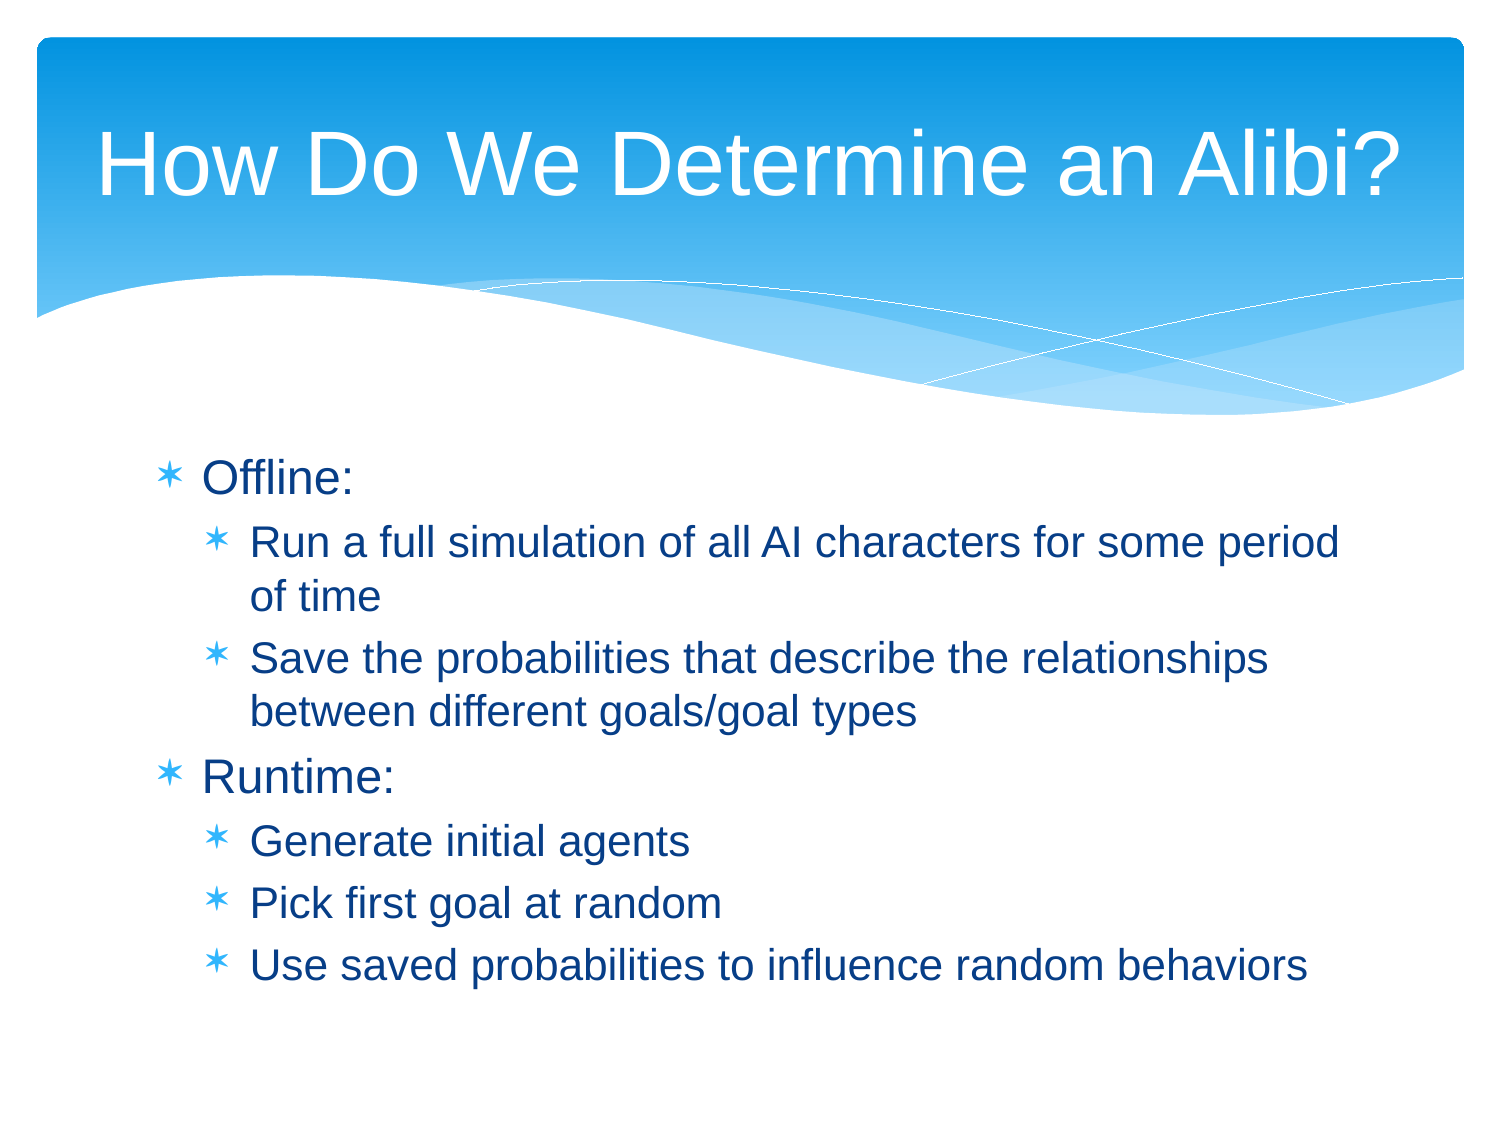

# How Do We Determine an Alibi?
Offline:
Run a full simulation of all AI characters for some period of time
Save the probabilities that describe the relationships between different goals/goal types
Runtime:
Generate initial agents
Pick first goal at random
Use saved probabilities to influence random behaviors